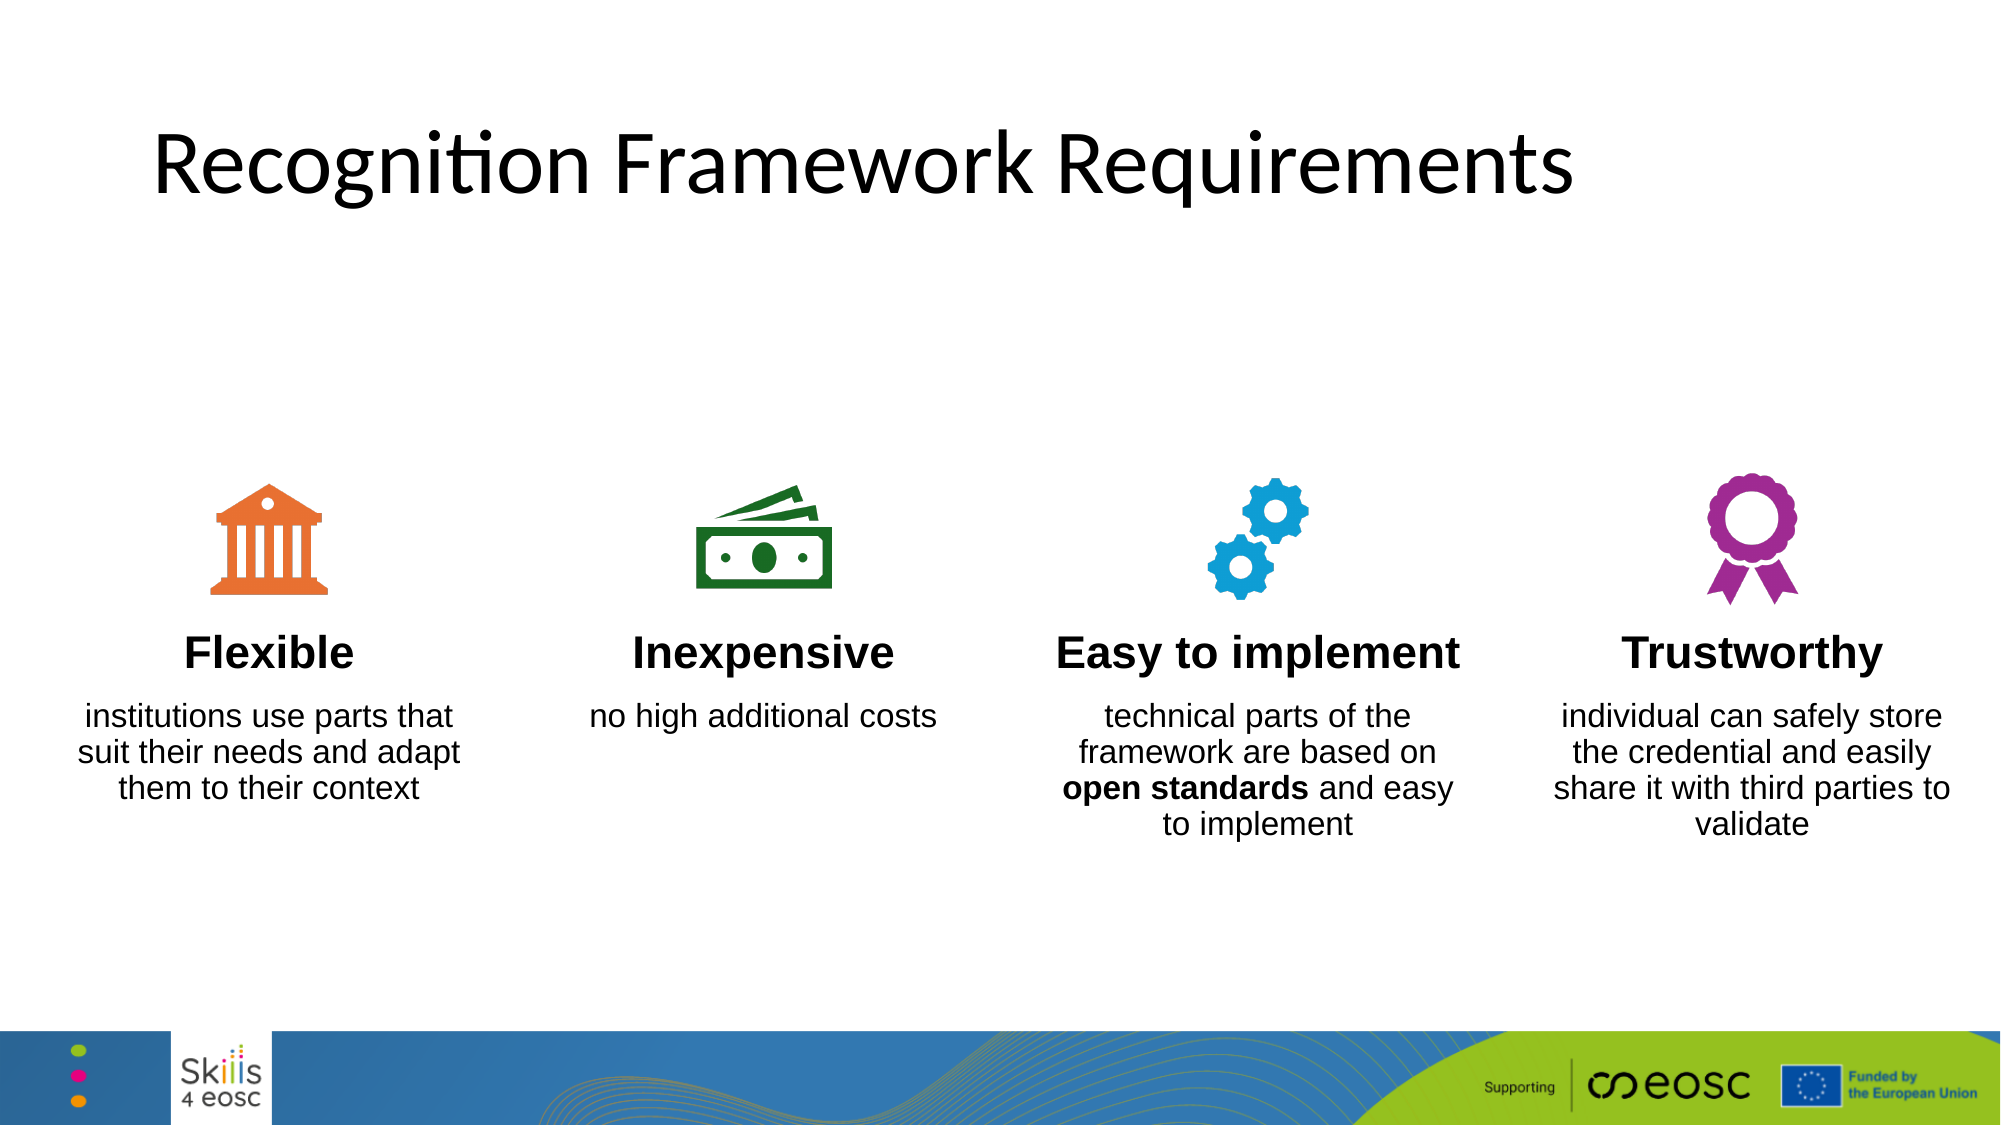

# Recognition Framework Requirements

Flexible

Inexpensive

Easy to implement

Trustworthy

institutions use parts that suit their needs and adapt them to their context

no high additional costs

technical parts of the framework are based on open standards and easy to implement

individual can safely store the credential and easily share it with third parties to validate